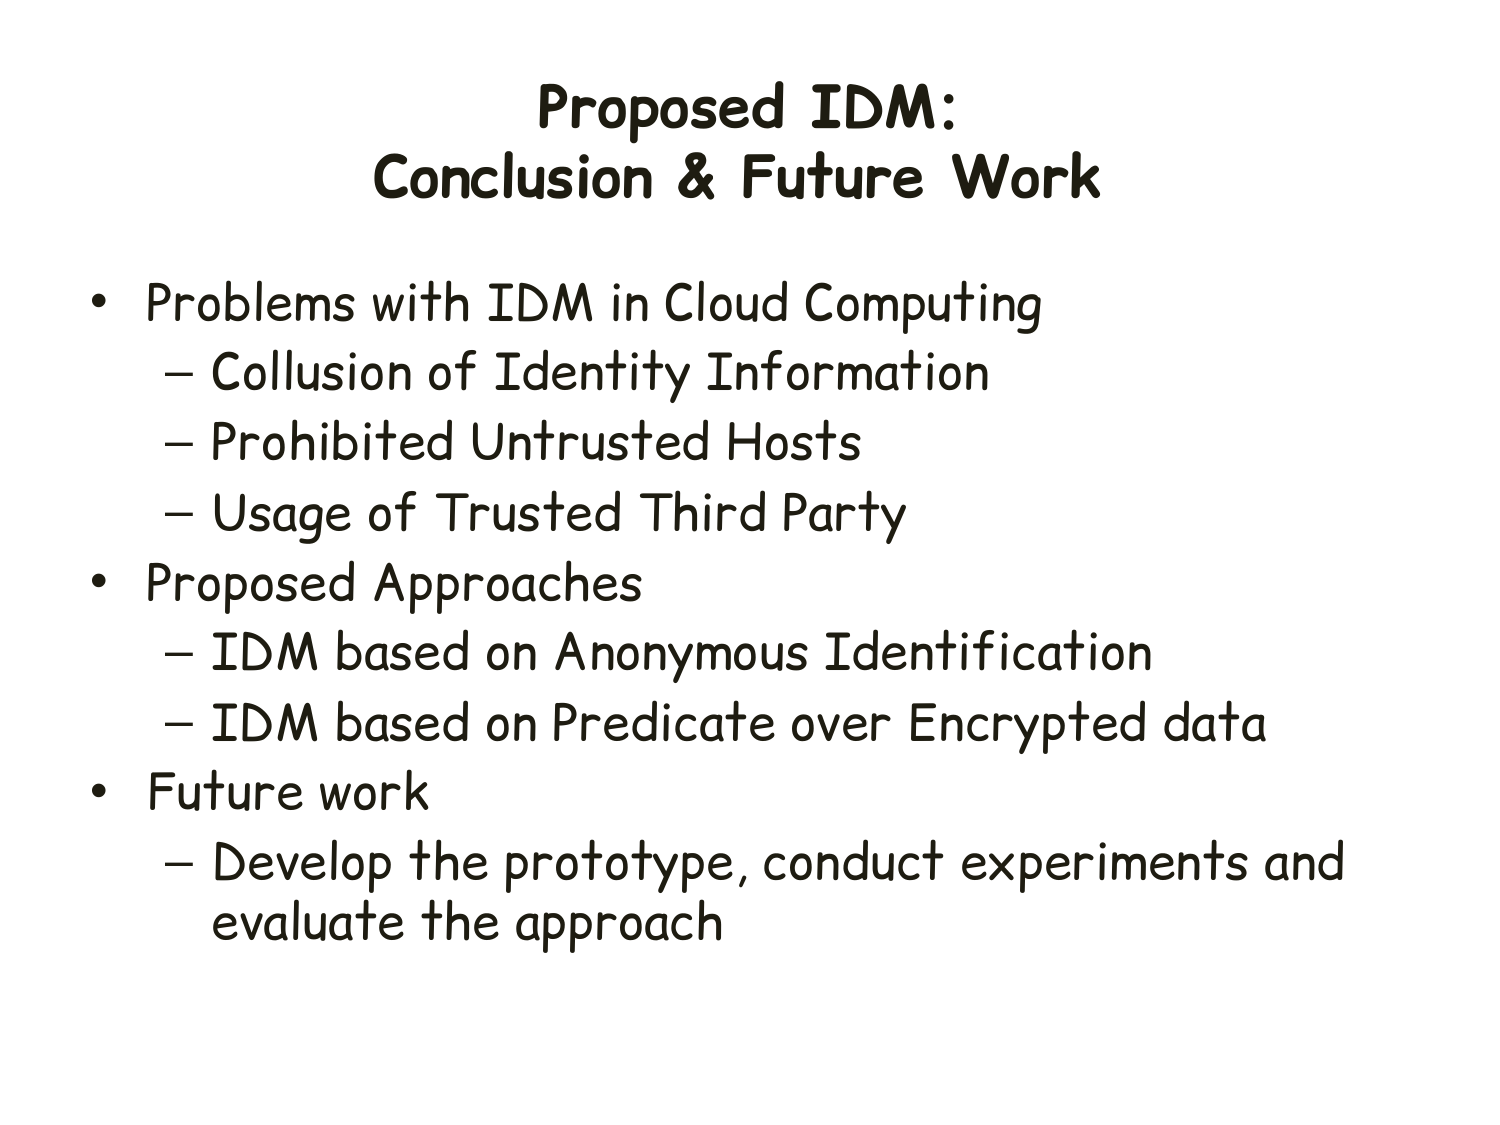

# Proposed IDM: Conclusion & Future Work
Problems with IDM in Cloud Computing
Collusion of Identity Information
Prohibited Untrusted Hosts
Usage of Trusted Third Party
Proposed Approaches
IDM based on Anonymous Identification
IDM based on Predicate over Encrypted data
Future work
Develop the prototype, conduct experiments and evaluate the approach